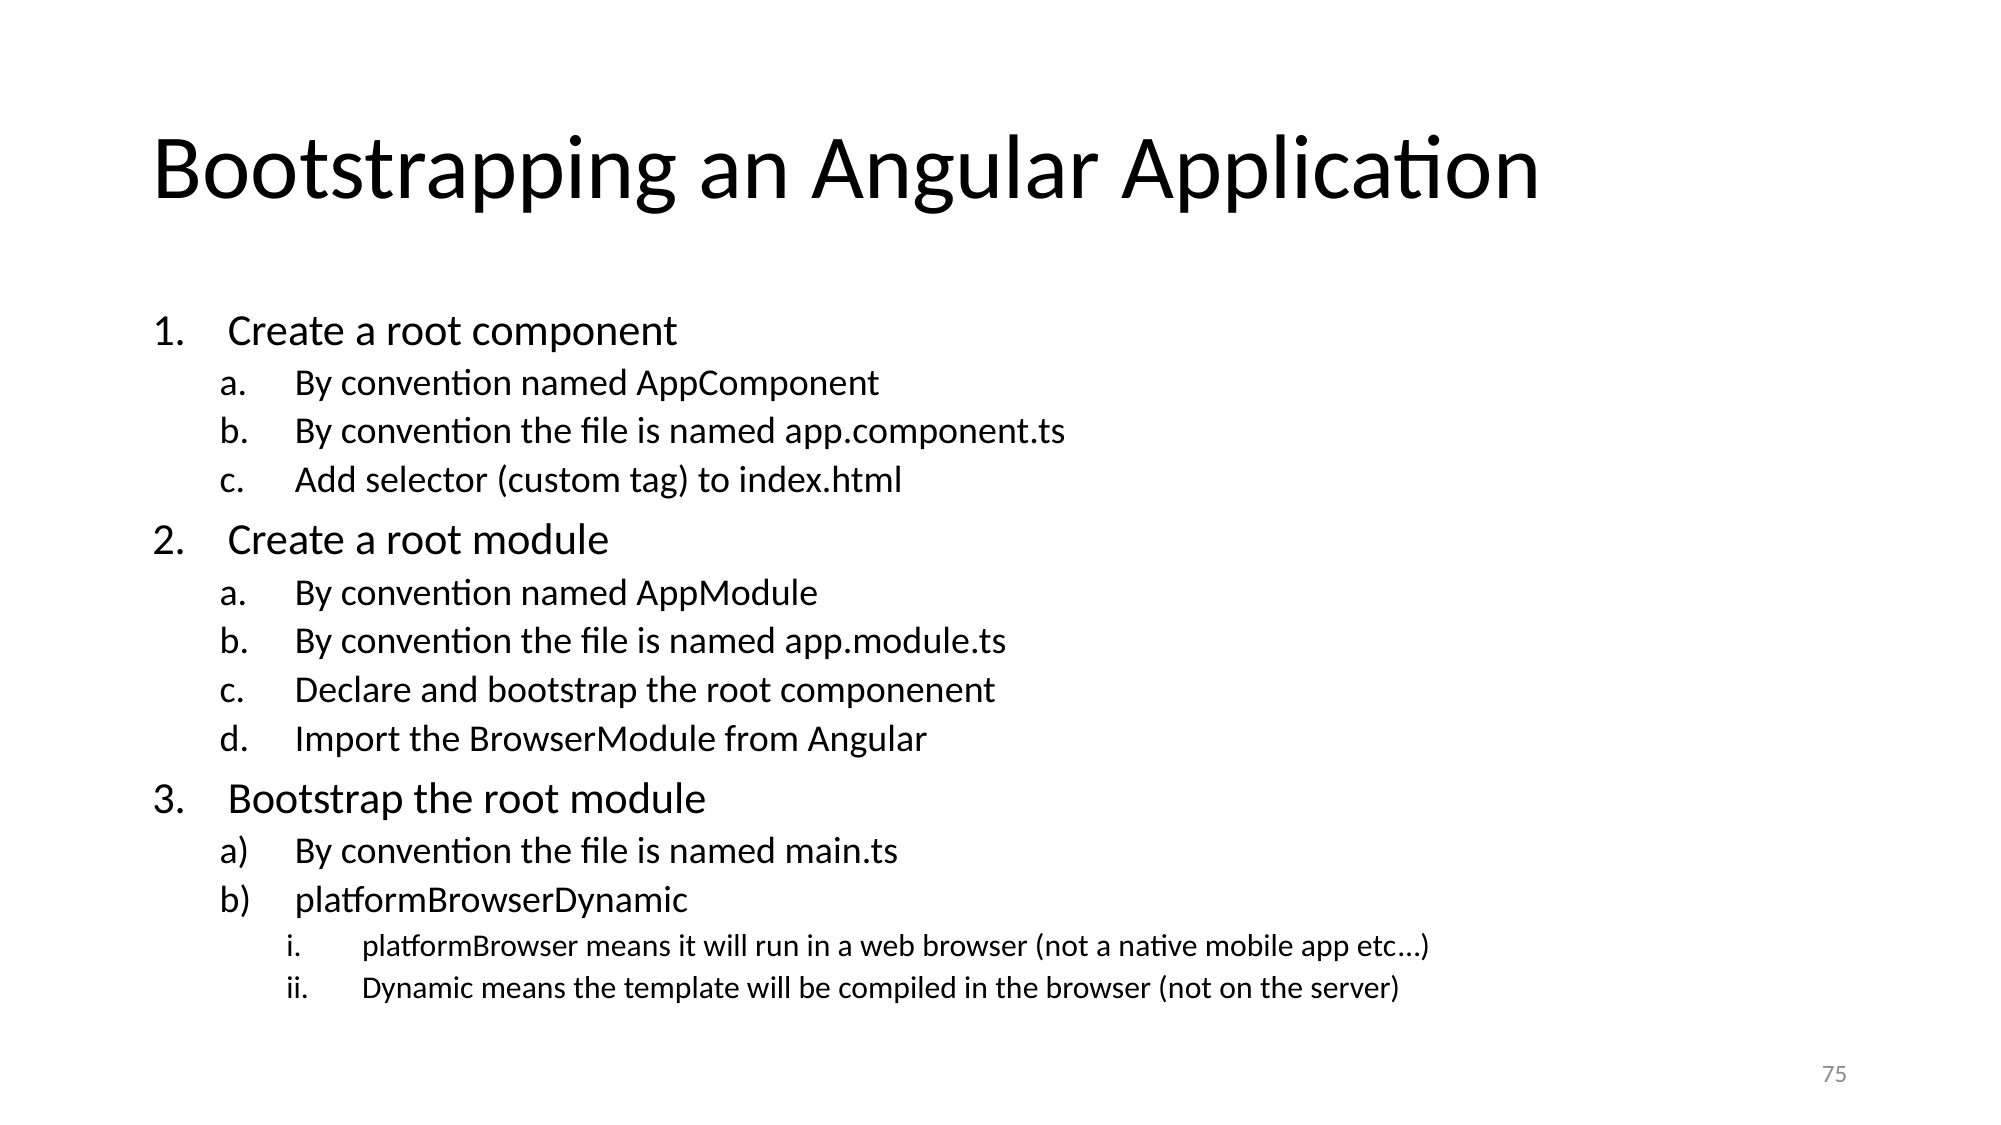

# Bootstrapping an Angular Application
Create a root component
By convention named AppComponent
By convention the file is named app.component.ts
Add selector (custom tag) to index.html
Create a root module
By convention named AppModule
By convention the file is named app.module.ts
Declare and bootstrap the root componenent
Import the BrowserModule from Angular
Bootstrap the root module
By convention the file is named main.ts
platformBrowserDynamic
platformBrowser means it will run in a web browser (not a native mobile app etc…)
Dynamic means the template will be compiled in the browser (not on the server)

75